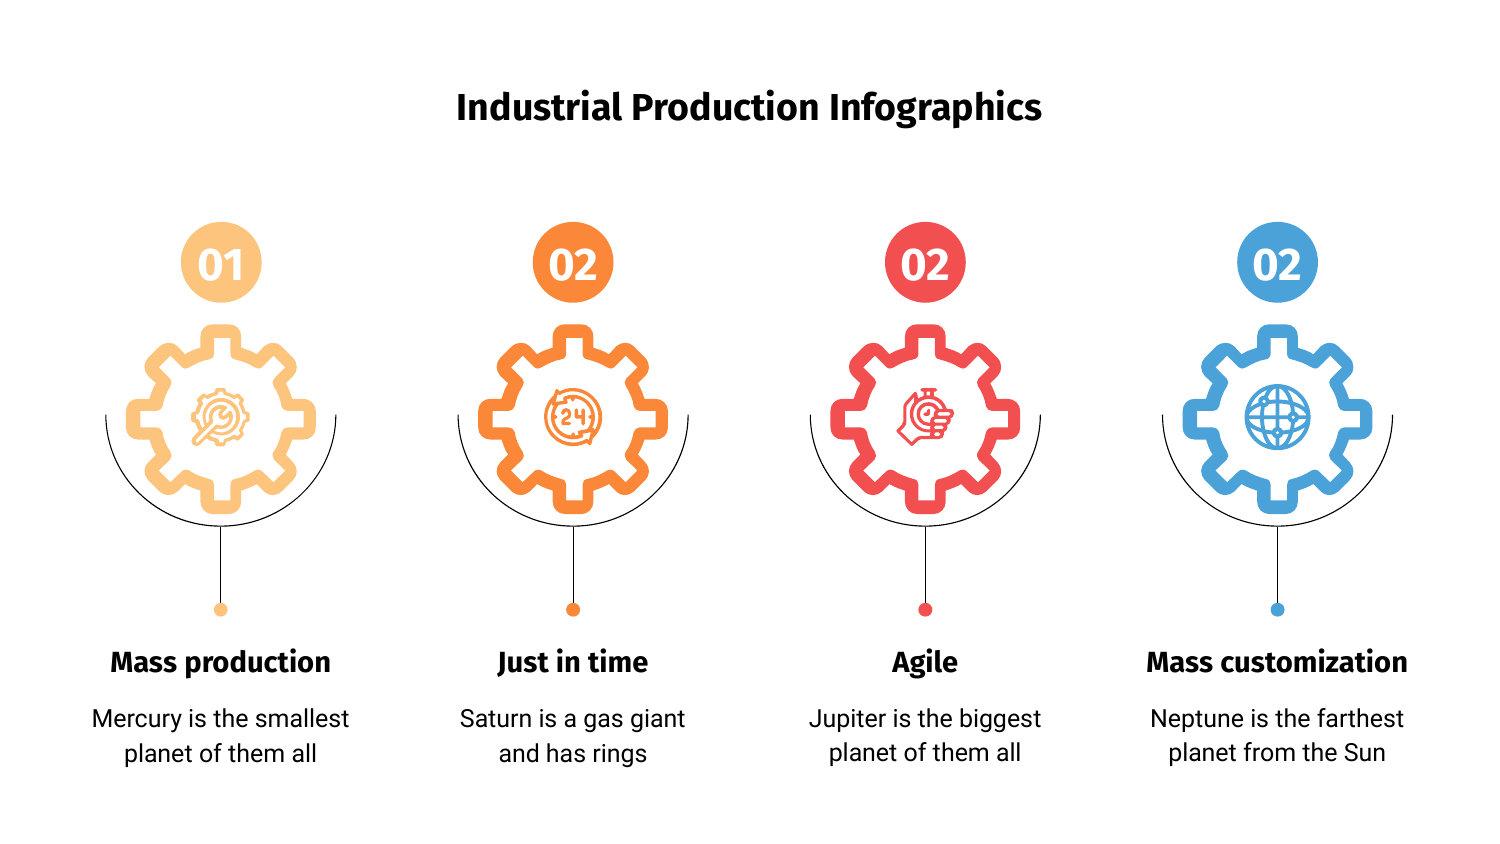

# Industrial Production Infographics

01
02
02
02

Agile
Mass customization
Mass production
Just in time
Neptune is the farthest planet from the Sun
Jupiter is the biggest planet of them all
Saturn is a gas giant and has rings
Mercury is the smallest planet of them all